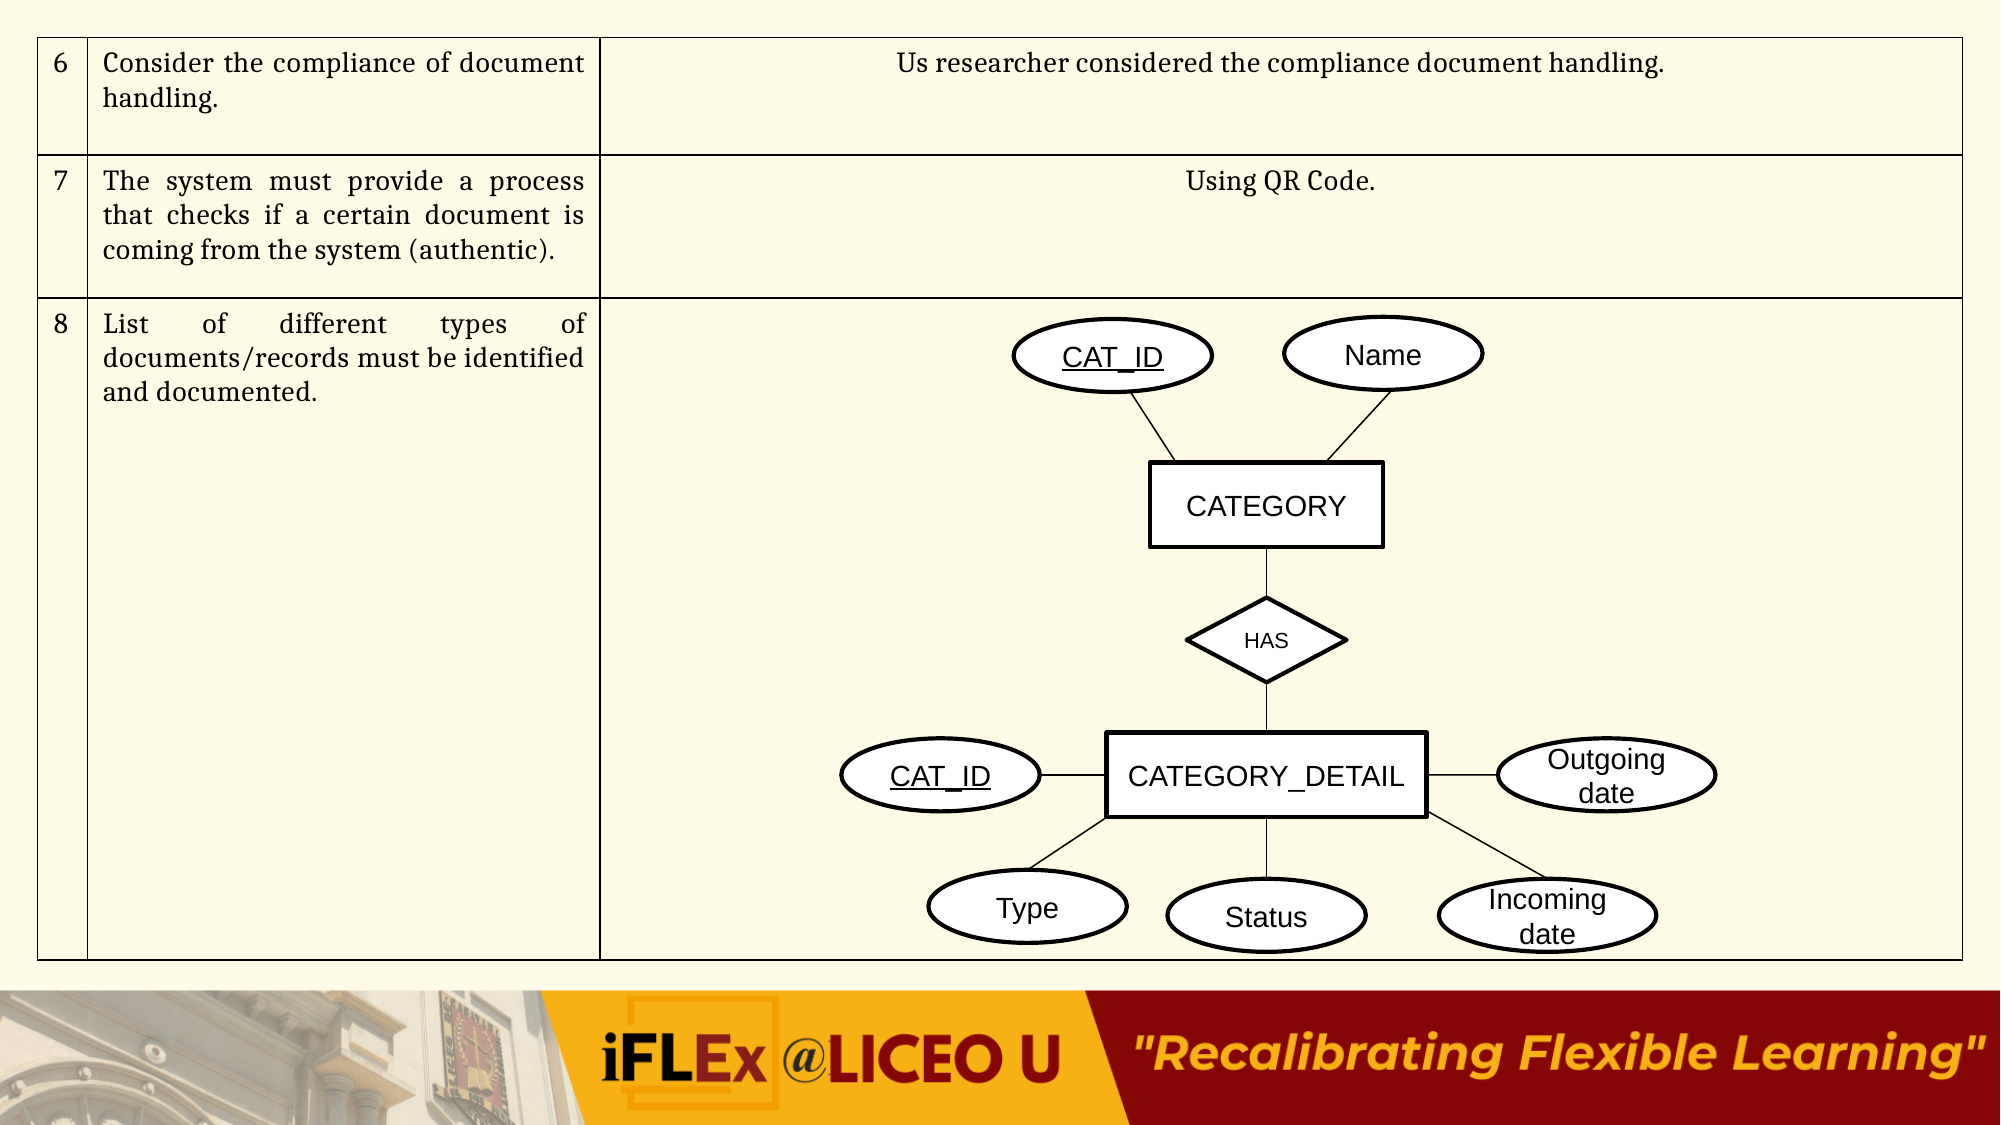

| 6 | Consider the compliance of document handling. | Us researcher considered the compliance document handling. |
| --- | --- | --- |
| 7 | The system must provide a process that checks if a certain document is coming from the system (authentic). | Using QR Code. |
| 8 | List of different types of documents/records must be identified and documented. |  |
Name
CAT_ID
CATEGORY
HAS
CATEGORY_DETAIL
CAT_ID
Outgoing date
Type
Status
Incoming date